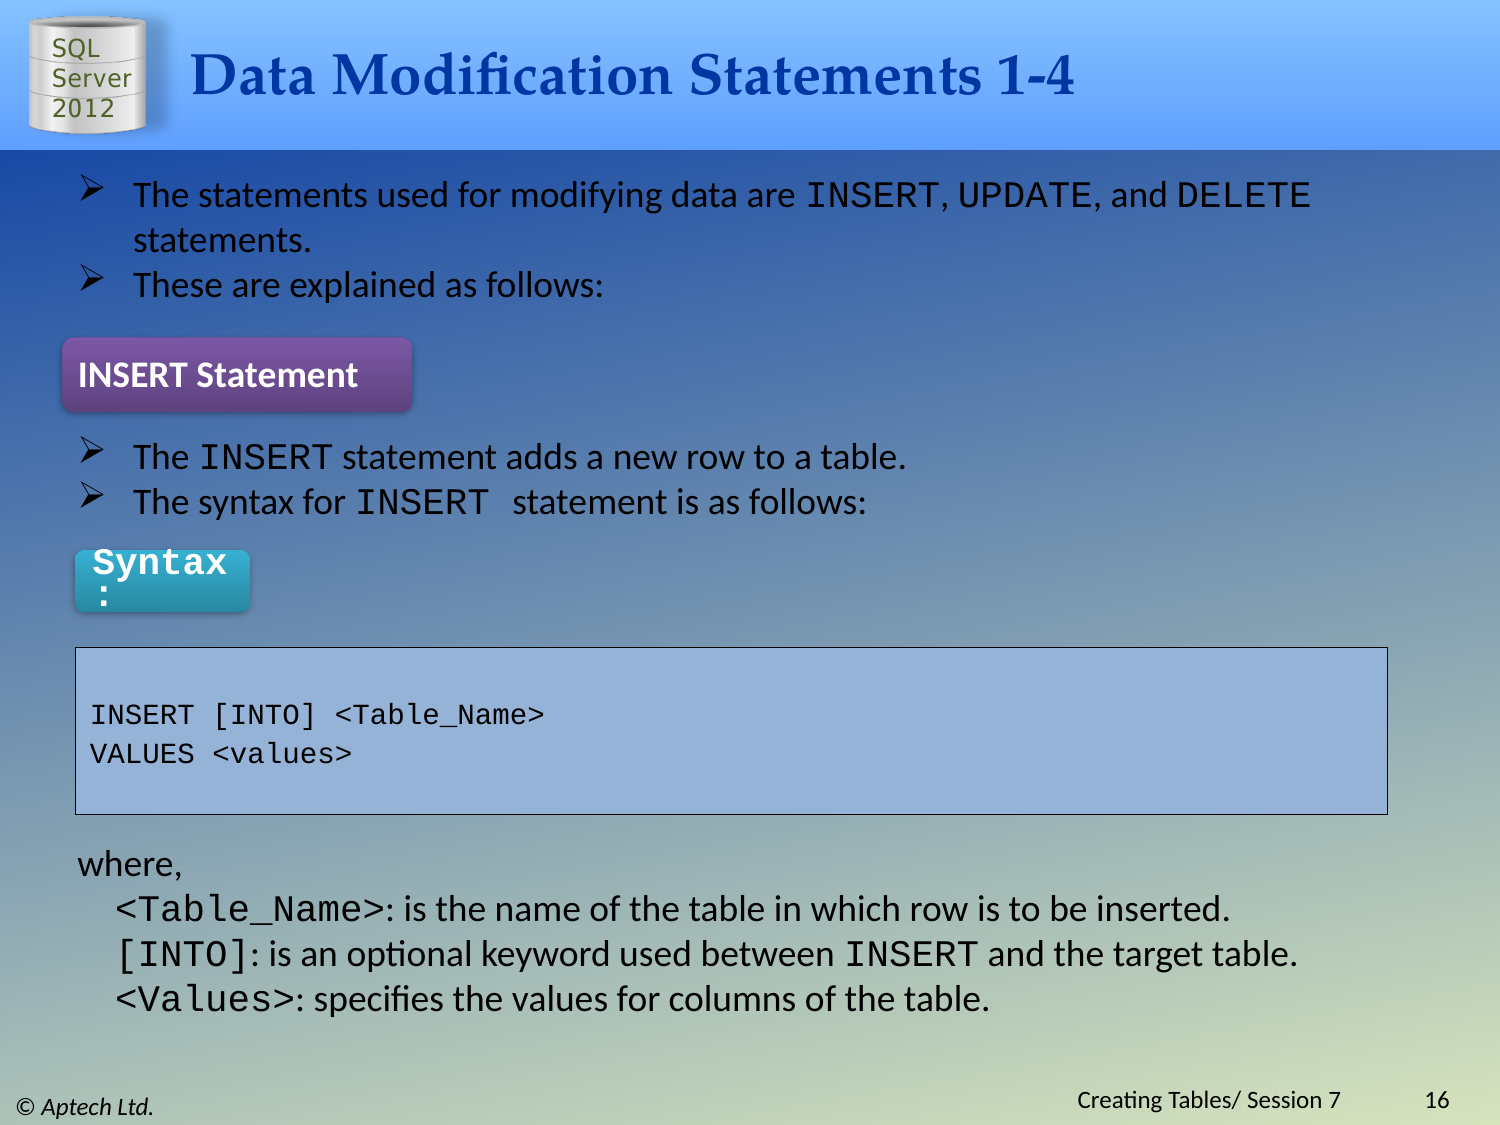

# Data Modification Statements 1-4
The statements used for modifying data are INSERT, UPDATE, and DELETE statements.
These are explained as follows:

INSERT Statement
The INSERT statement adds a new row to a table.
The syntax for INSERT statement is as follows:
Syntax:

INSERT [INTO] <Table_Name>
VALUES <values>

where,
<Table_Name>: is the name of the table in which row is to be inserted.
[INTO]: is an optional keyword used between INSERT and the target table.
<Values>: specifies the values for columns of the table.
Creating Tables/ Session 7
16